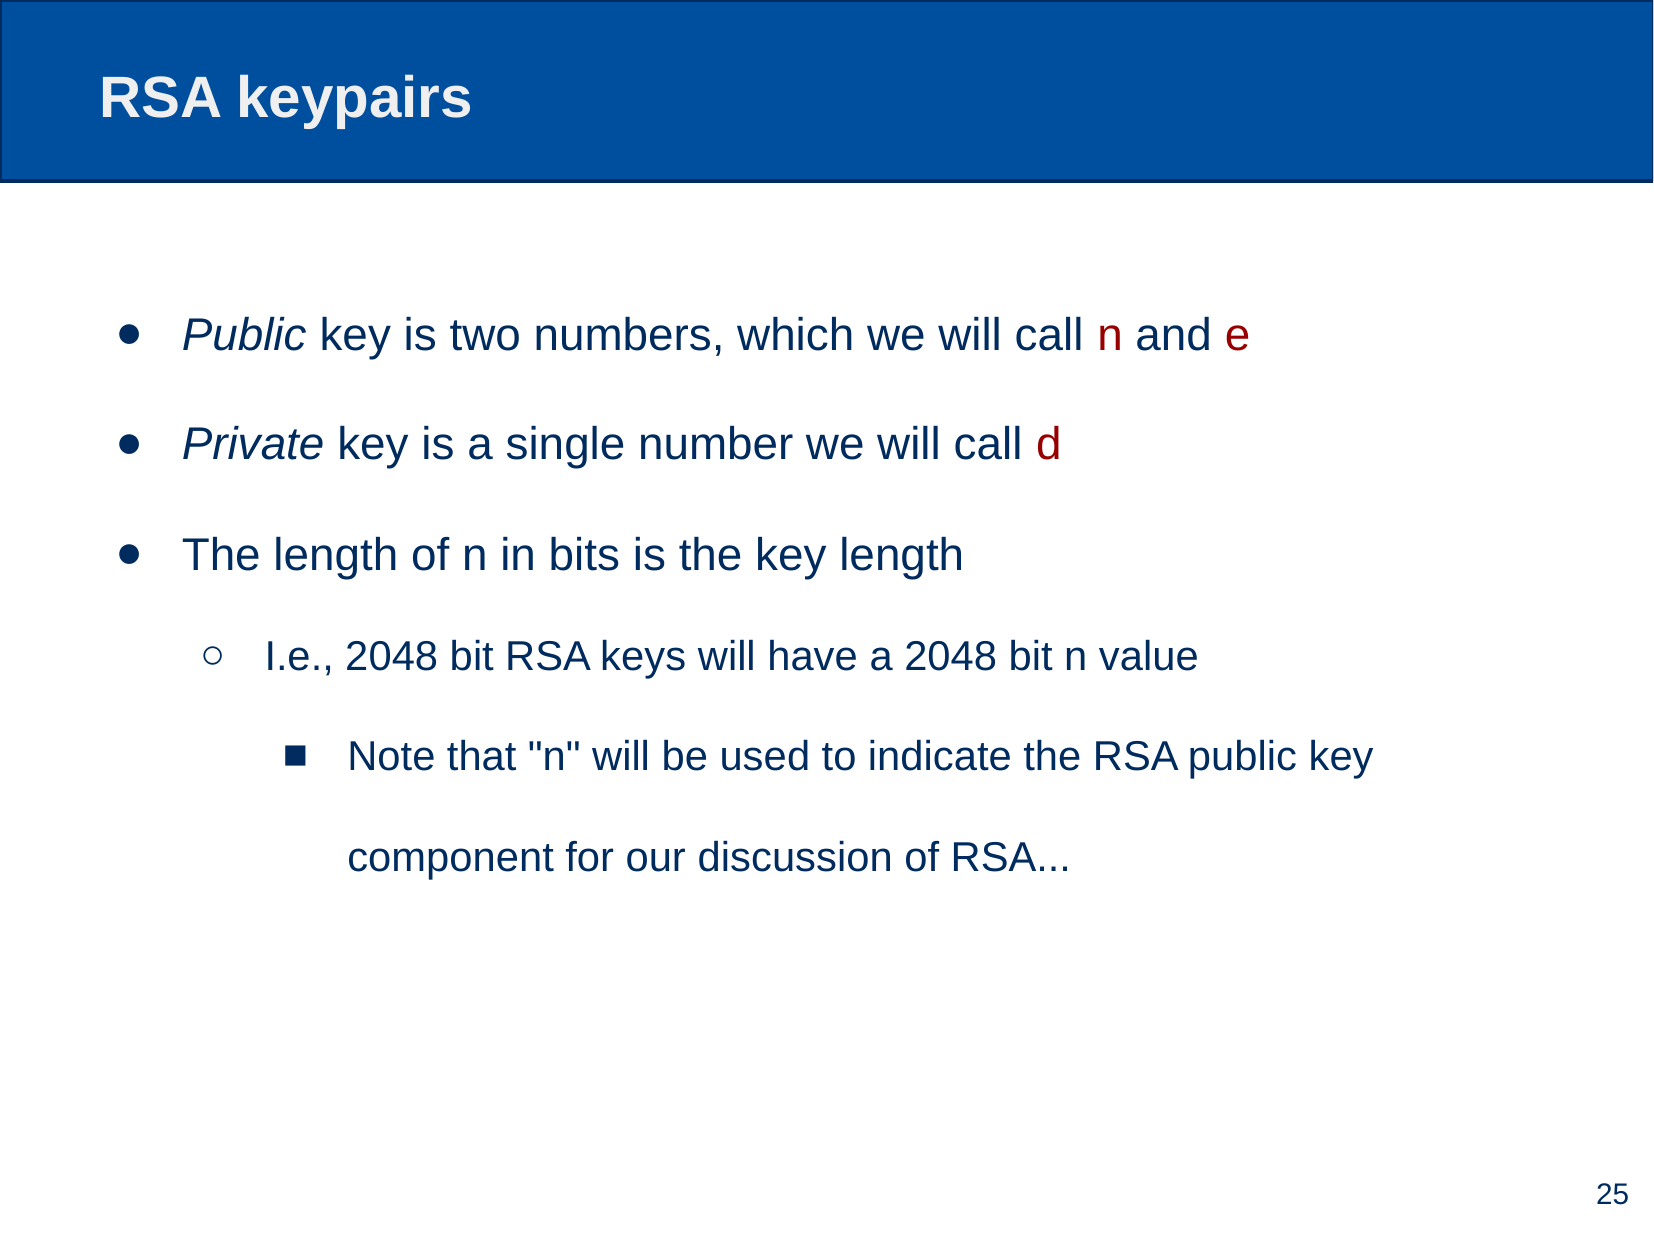

# RSA keypairs
Public key is two numbers, which we will call n and e
Private key is a single number we will call d
The length of n in bits is the key length
I.e., 2048 bit RSA keys will have a 2048 bit n value
Note that "n" will be used to indicate the RSA public key component for our discussion of RSA...
25